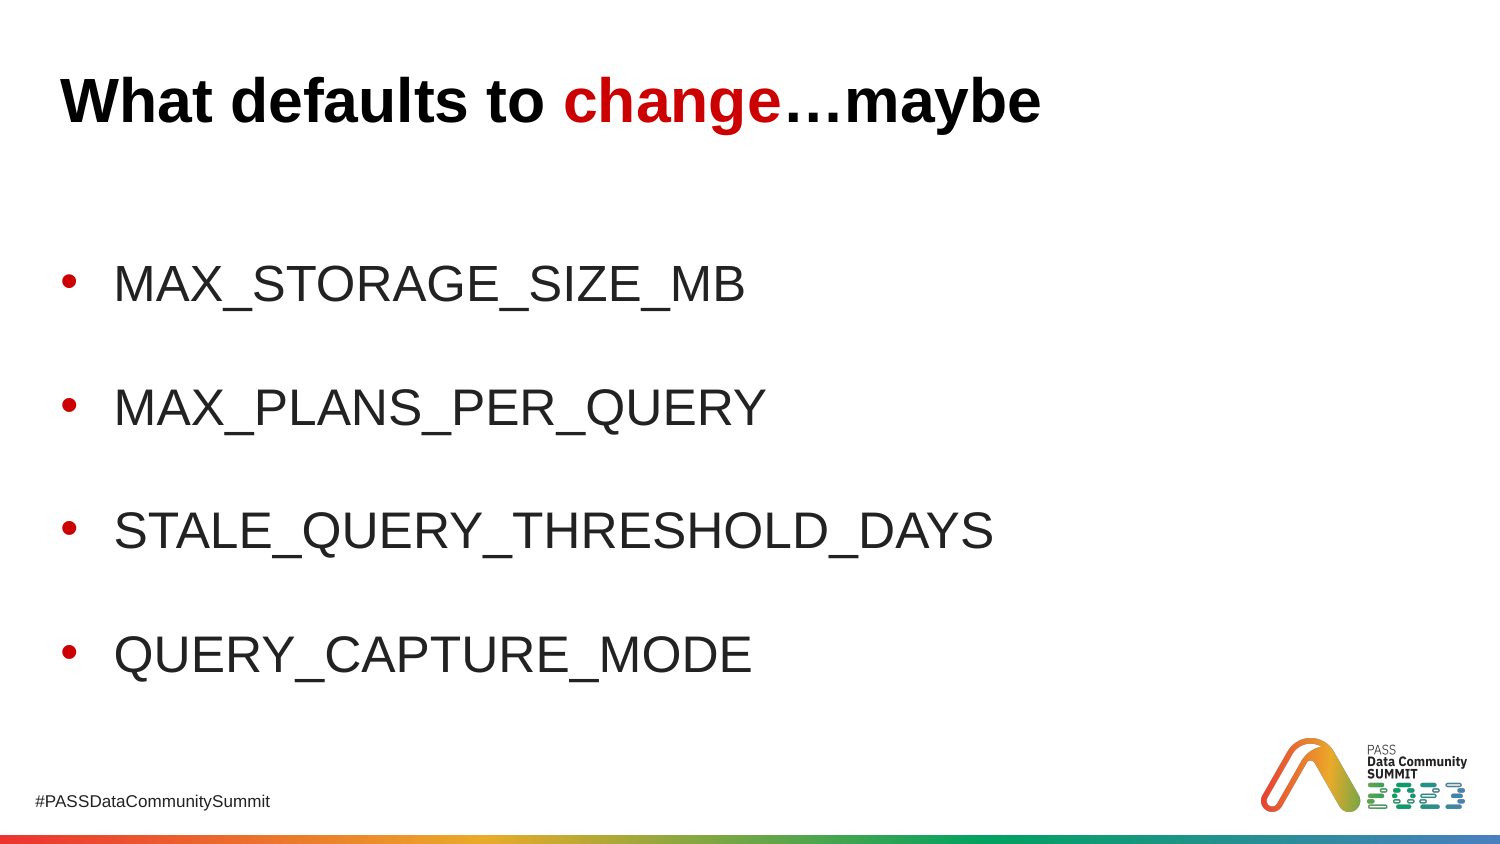

# What defaults to change…maybe
MAX_STORAGE_SIZE_MB
MAX_PLANS_PER_QUERY
STALE_QUERY_THRESHOLD_DAYS
QUERY_CAPTURE_MODE